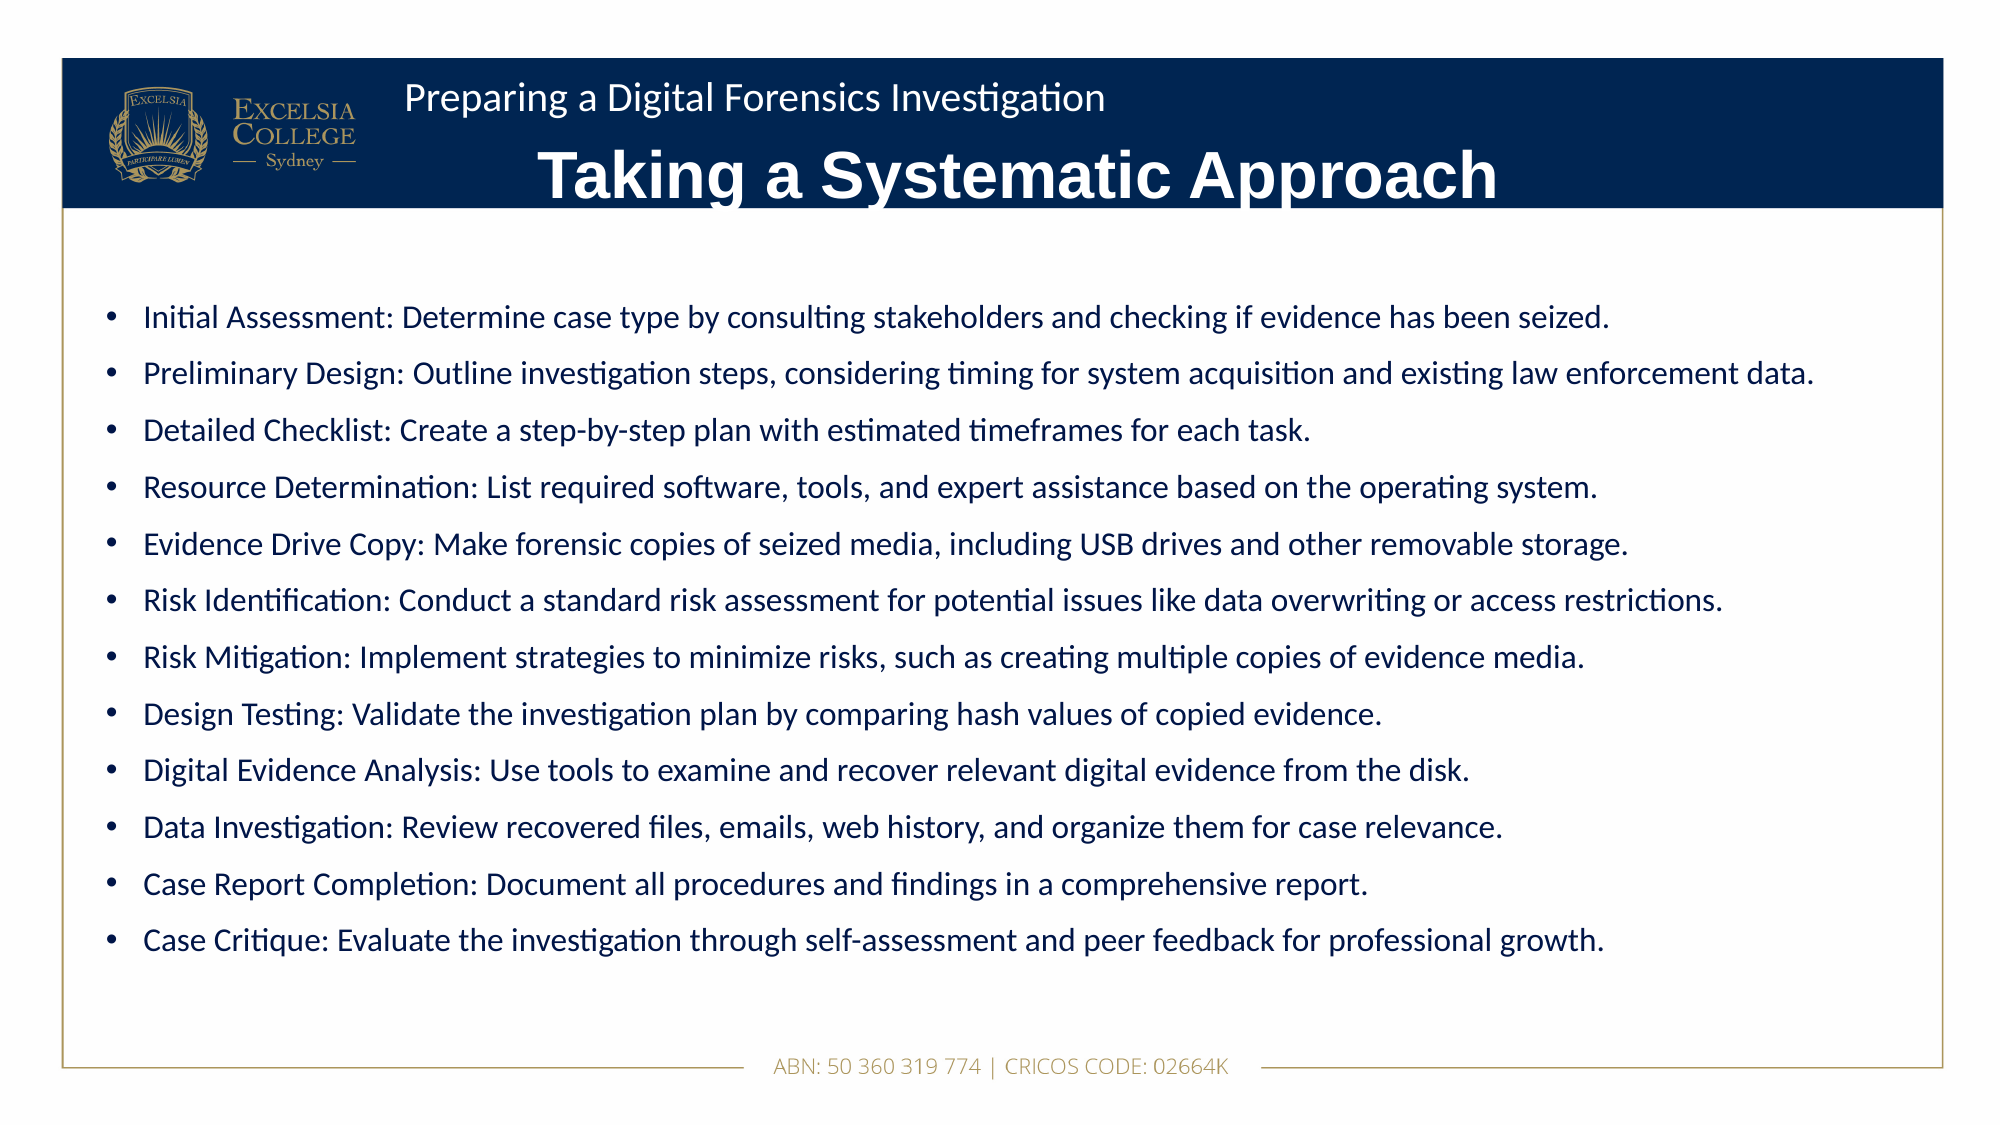

# Preparing a Digital Forensics Investigation
Taking a Systematic Approach
Initial Assessment: Determine case type by consulting stakeholders and checking if evidence has been seized.
Preliminary Design: Outline investigation steps, considering timing for system acquisition and existing law enforcement data.
Detailed Checklist: Create a step-by-step plan with estimated timeframes for each task.
Resource Determination: List required software, tools, and expert assistance based on the operating system.
Evidence Drive Copy: Make forensic copies of seized media, including USB drives and other removable storage.
Risk Identification: Conduct a standard risk assessment for potential issues like data overwriting or access restrictions.
Risk Mitigation: Implement strategies to minimize risks, such as creating multiple copies of evidence media.
Design Testing: Validate the investigation plan by comparing hash values of copied evidence.
Digital Evidence Analysis: Use tools to examine and recover relevant digital evidence from the disk.
Data Investigation: Review recovered files, emails, web history, and organize them for case relevance.
Case Report Completion: Document all procedures and findings in a comprehensive report.
Case Critique: Evaluate the investigation through self-assessment and peer feedback for professional growth.